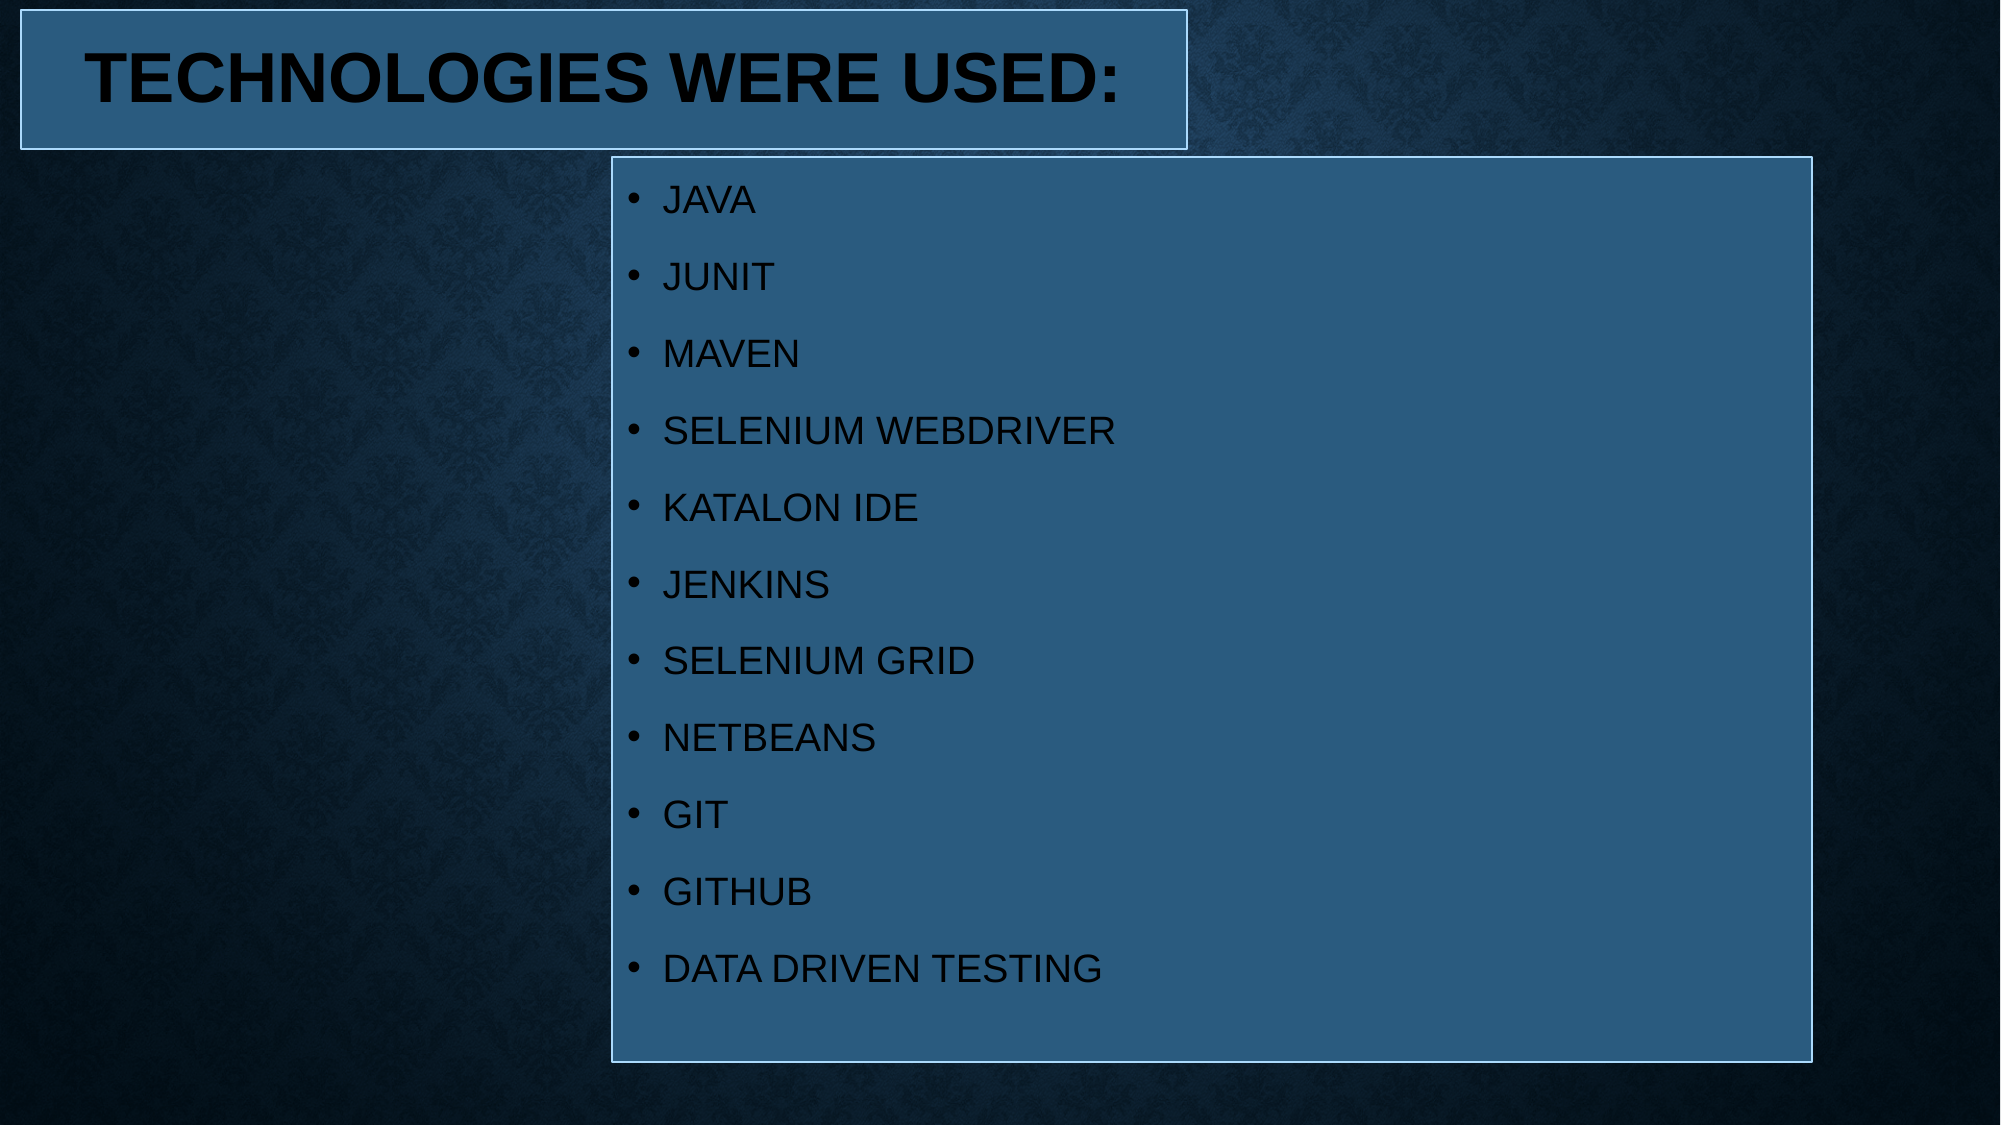

# TECHNOLOGIES WERE USED:
JAVA
JUNIT
MAVEN
SELENIUM WEBDRIVER
KATALON IDE
JENKINS
SELENIUM GRID
NETBEANS
GIT
GITHUB
DATA DRIVEN TESTING